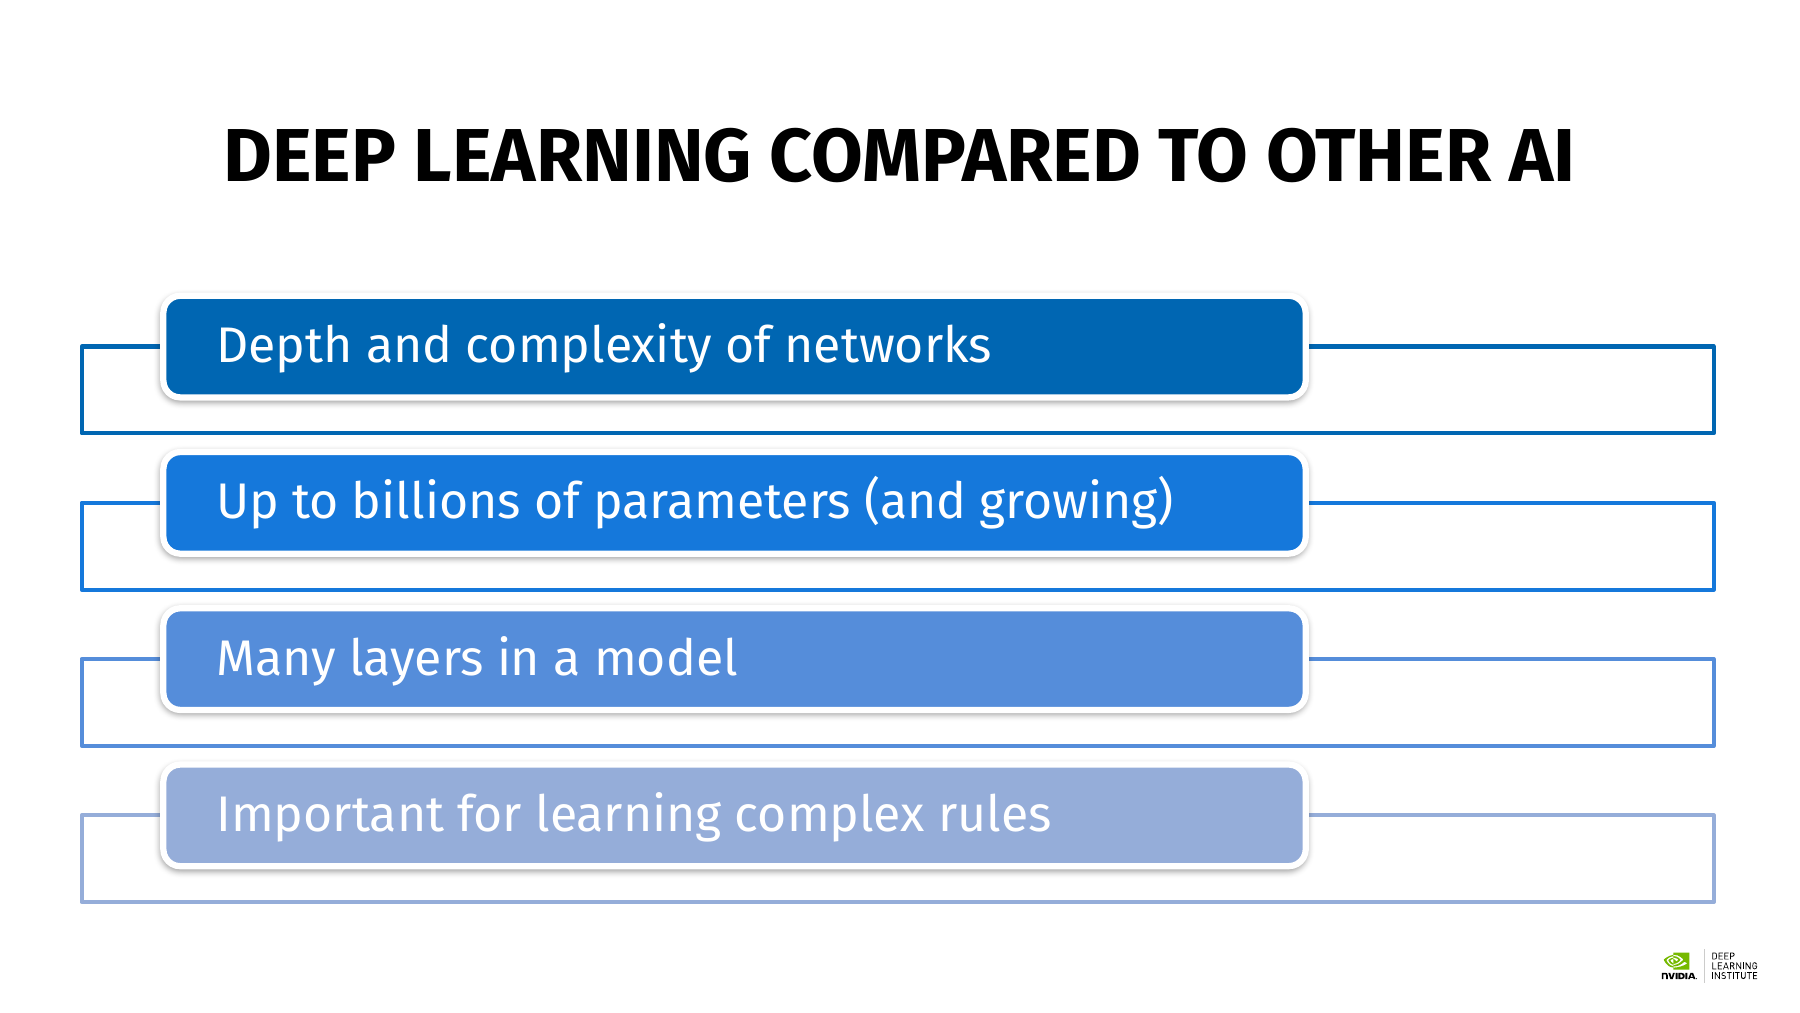

# Deep Learning Compared to Other AI
Depth and complexity of networks
Up to billions of parameters (and growing)
Many layers in a model
Important for learning complex rules